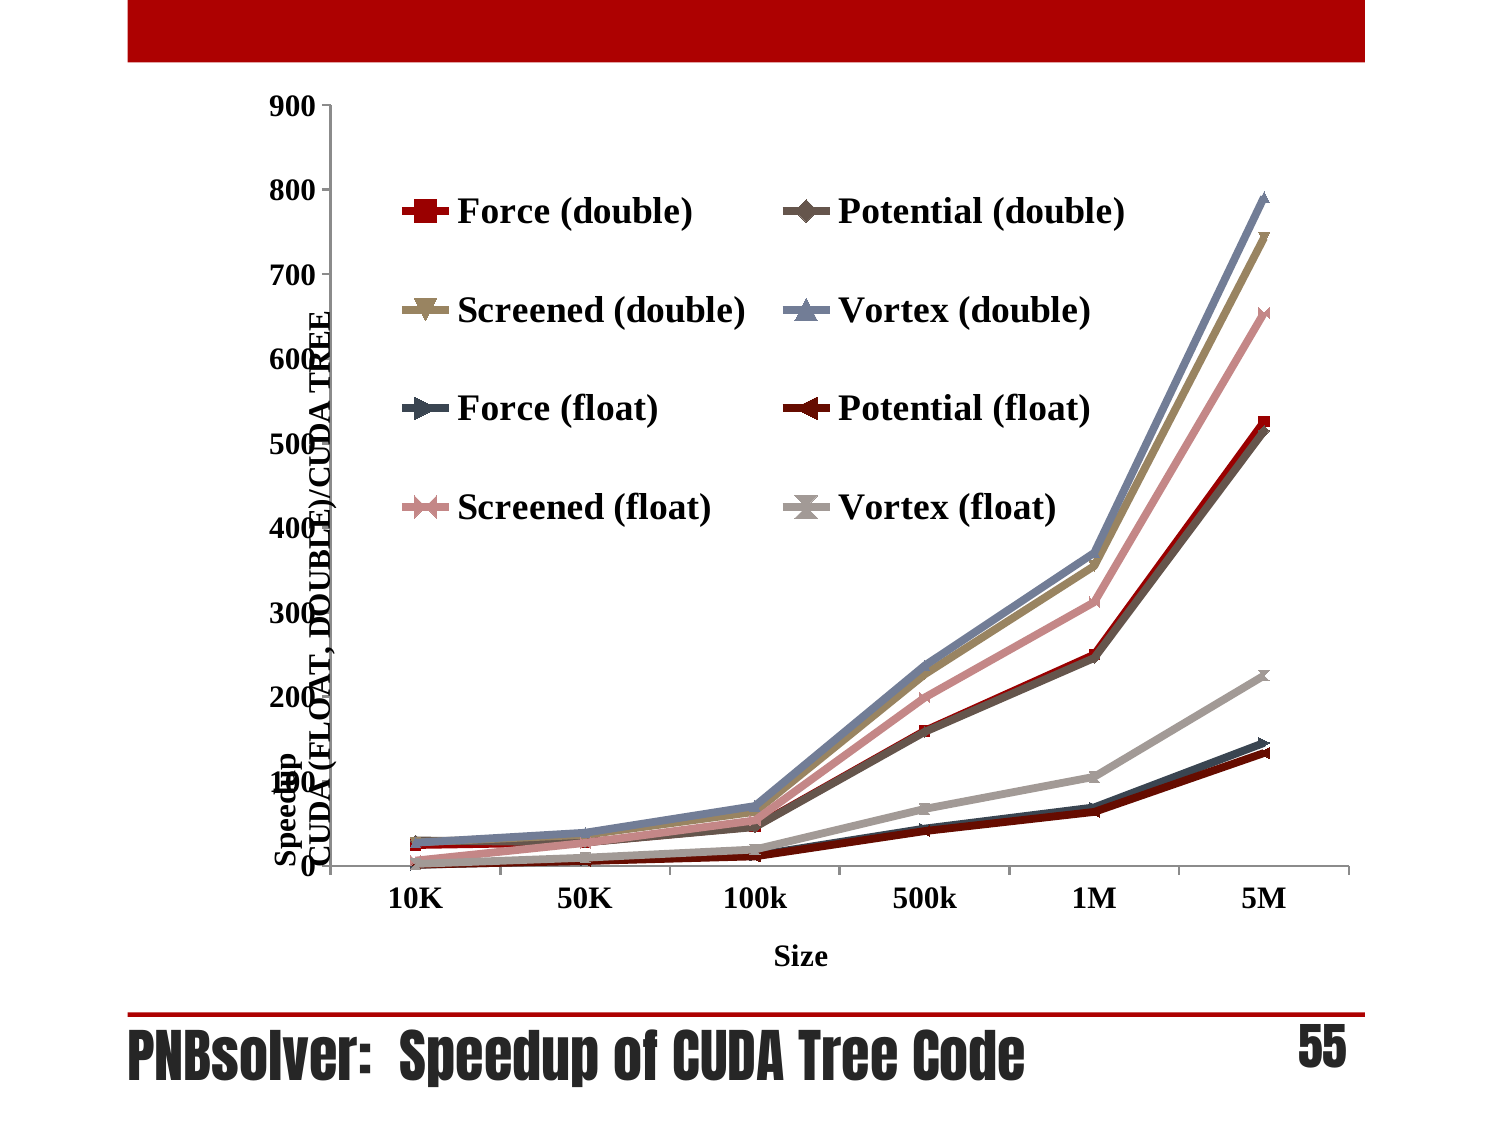

### Chart

| Category | Force (double) | Potential (double) | Screened (double) | Vortex (double) | Force (float) | Potential (float) | Screened (float) | Vortex (float) |
|---|---|---|---|---|---|---|---|---|
| 10K | 24.58904727275518 | 29.934883610159027 | 27.67672080433101 | 27.30745132281028 | 1.0841687981011845 | 1.268390269654492 | 6.105819798917246 | 2.182184851844883 |
| 50K | 27.76216281244361 | 27.61895663217997 | 36.665477439664215 | 39.0878667977509 | 6.055951397964708 | 5.609622182384247 | 27.042287513116477 | 9.50673905357826 |
| 100k | 46.43227424749164 | 45.76900144799977 | 63.820793469906974 | 70.69776054912224 | 12.181243032329988 | 11.111354021748388 | 53.66575676463573 | 19.25125305548011 |
| 500k | 159.60038058991435 | 158.37054472377181 | 226.3975488075441 | 236.76624574396524 | 43.96392669507301 | 41.013396100557856 | 198.9414944494938 | 67.22801250979495 |
| 1M | 249.8744606684055 | 245.86515678981294 | 354.72257650078114 | 370.3075963285794 | 69.06922133112319 | 63.767753848597565 | 311.9014727940053 | 105.2847688780094 |
| 5M | 525.5102601433948 | 514.4841037969471 | 742.9976177733001 | 791.0381792270857 | 145.35889899184133 | 133.42849351964696 | 654.2085130497749 | 225.00997105478598 |
# PNBsolver:  Speedup of CUDA Tree Code
55